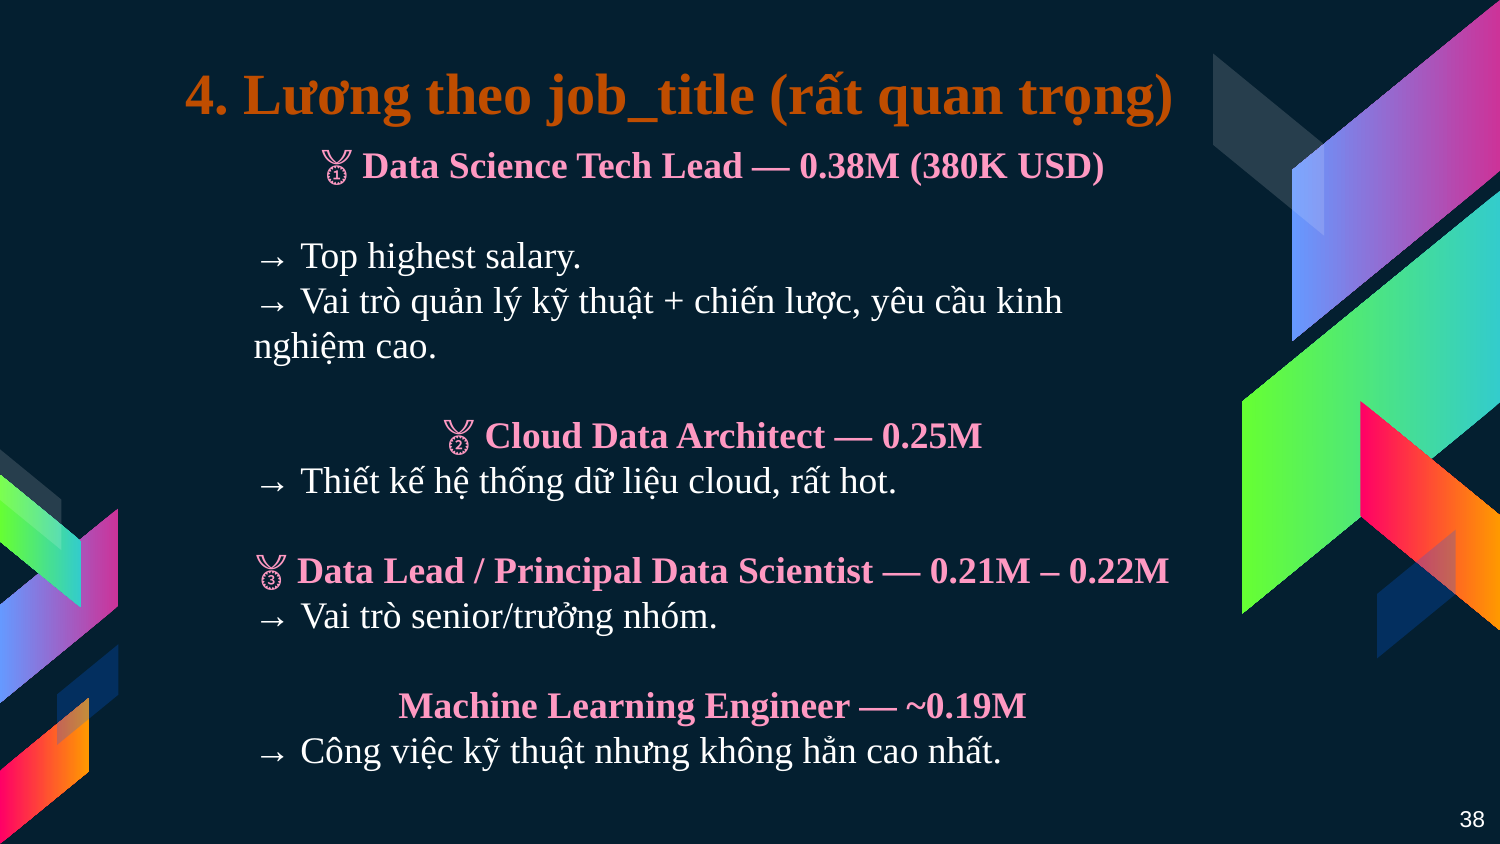

# 4. Lương theo job_title (rất quan trọng)
🥇 Data Science Tech Lead — 0.38M (380K USD)

→ Top highest salary.
→ Vai trò quản lý kỹ thuật + chiến lược, yêu cầu kinh nghiệm cao.

🥈 Cloud Data Architect — 0.25M
→ Thiết kế hệ thống dữ liệu cloud, rất hot.

🥉 Data Lead / Principal Data Scientist — 0.21M – 0.22M
→ Vai trò senior/trưởng nhóm.

Machine Learning Engineer — ~0.19M
→ Công việc kỹ thuật nhưng không hẳn cao nhất.
38